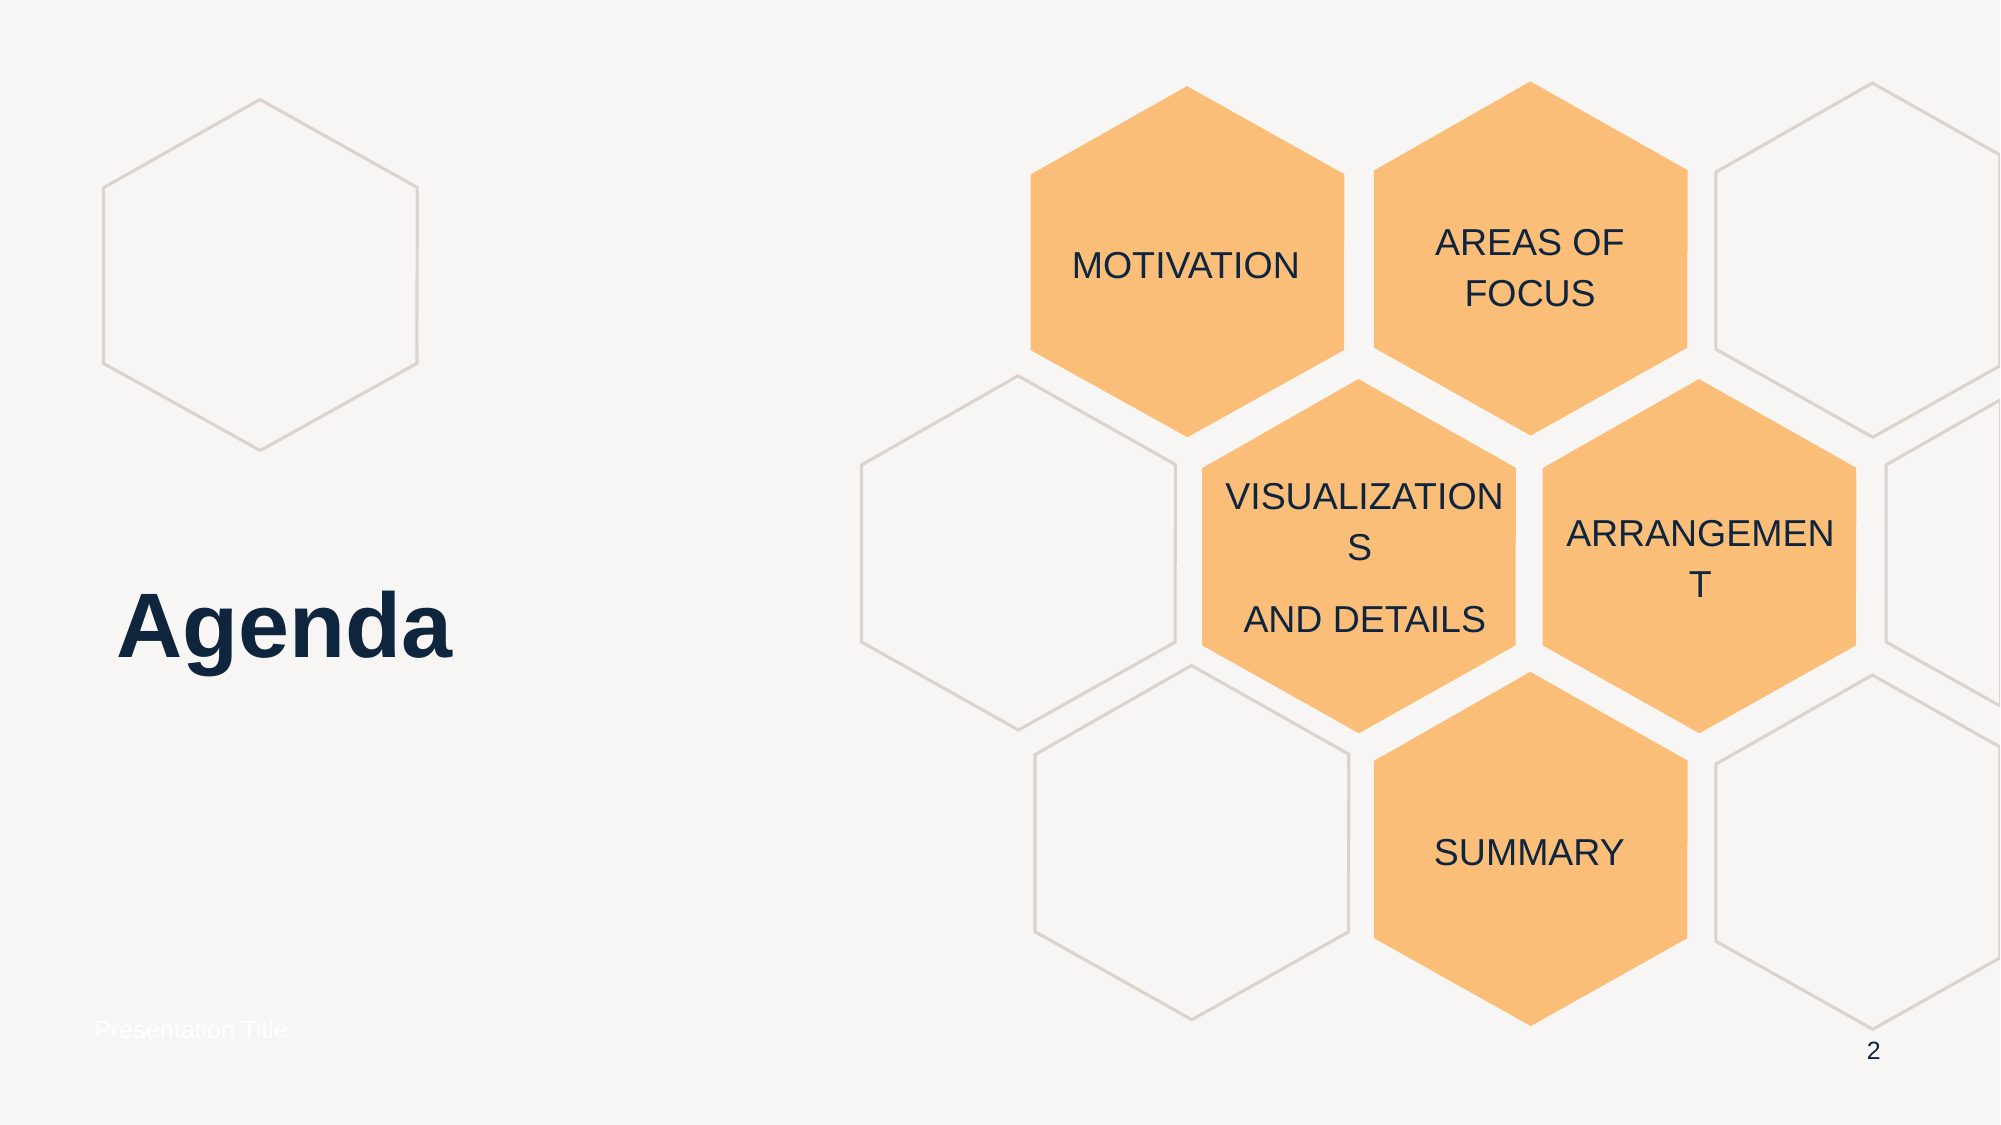

MOTIVATION
AREAS OF FOCUS
VISUALIZATIONS
AND DETAILS
ARRANGEMENT
# Agenda
SUMMARY
Presentation Title
2